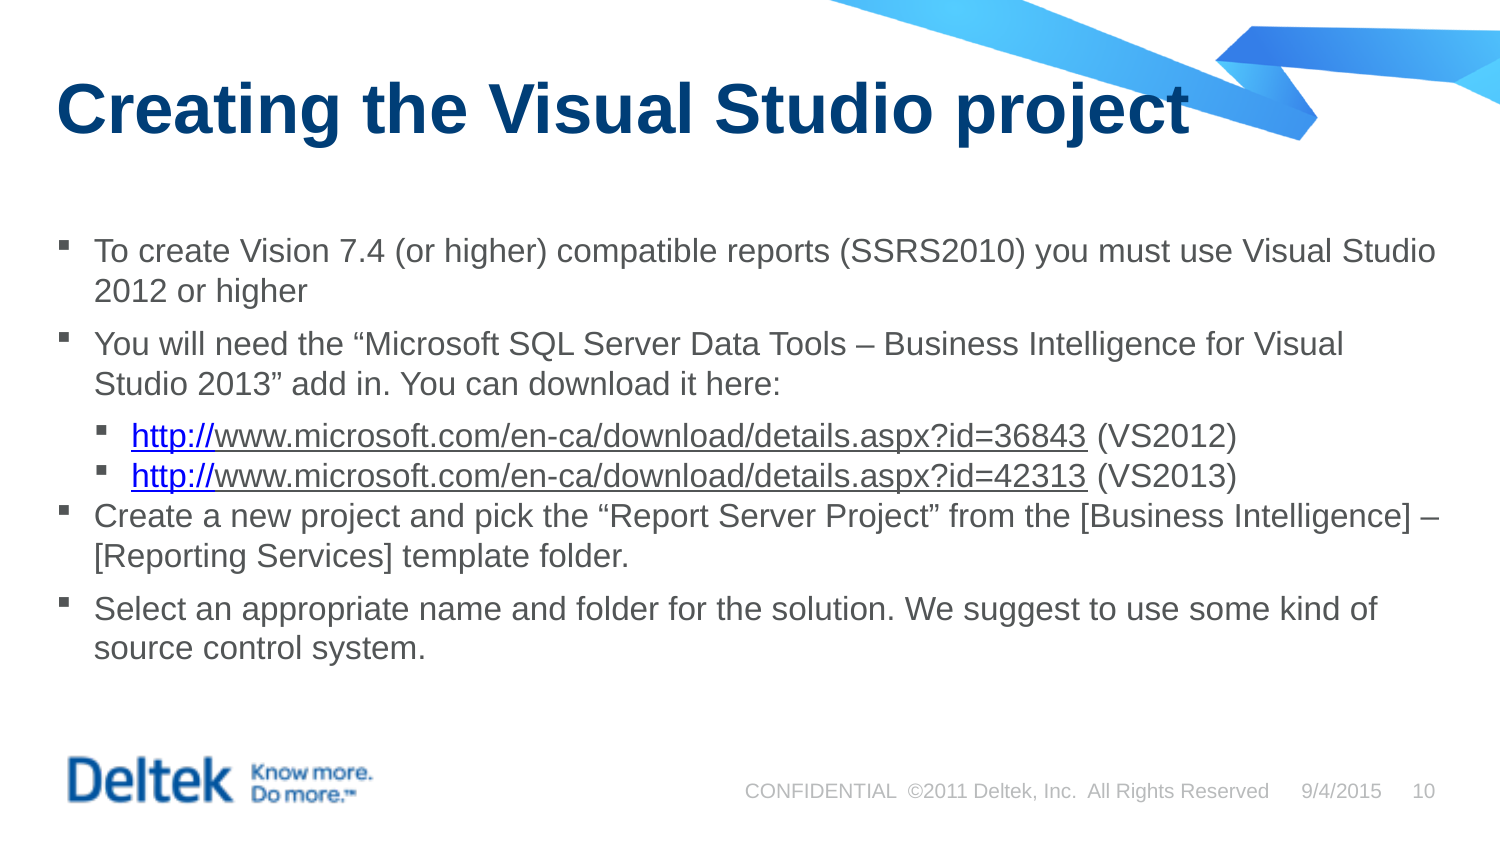

# Creating the Visual Studio project
To create Vision 7.4 (or higher) compatible reports (SSRS2010) you must use Visual Studio 2012 or higher
You will need the “Microsoft SQL Server Data Tools – Business Intelligence for Visual Studio 2013” add in. You can download it here:
http://www.microsoft.com/en-ca/download/details.aspx?id=36843 (VS2012)
http://www.microsoft.com/en-ca/download/details.aspx?id=42313 (VS2013)
Create a new project and pick the “Report Server Project” from the [Business Intelligence] – [Reporting Services] template folder.
Select an appropriate name and folder for the solution. We suggest to use some kind of source control system.
CONFIDENTIAL  ©2011 Deltek, Inc.  All Rights Reserved
9/4/2015
10